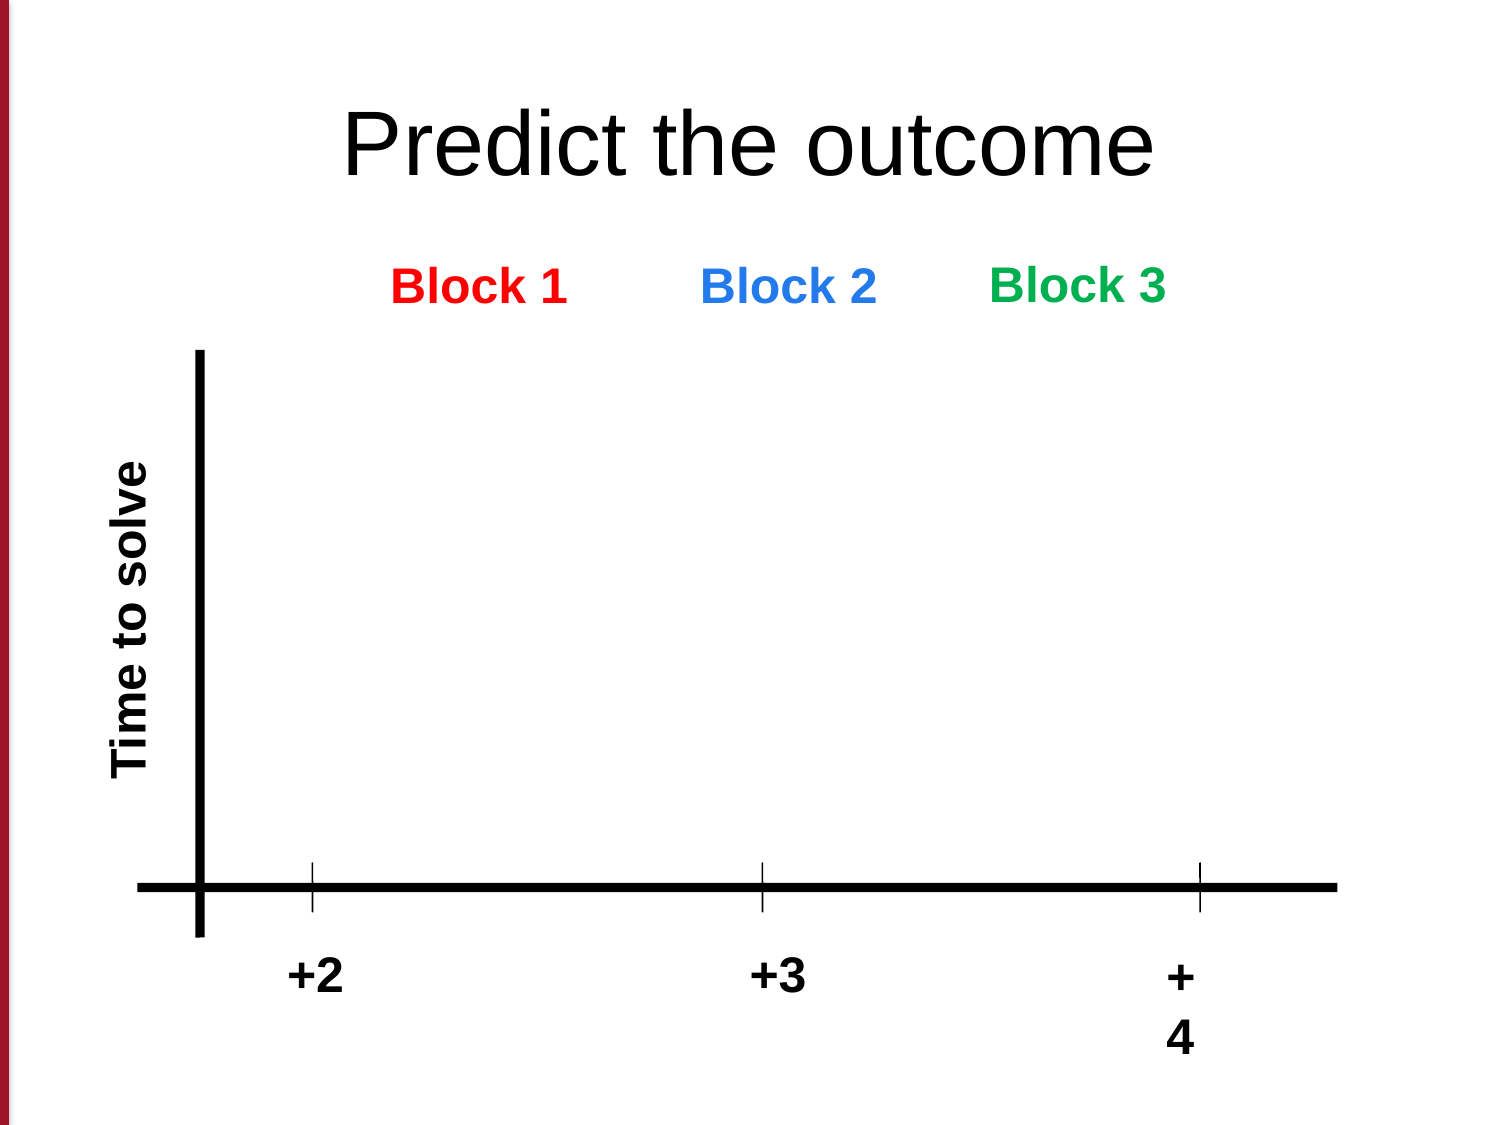

# Predict the outcome
Block 3
Block 2
Block 1

Time to solve

+2
+3
+4